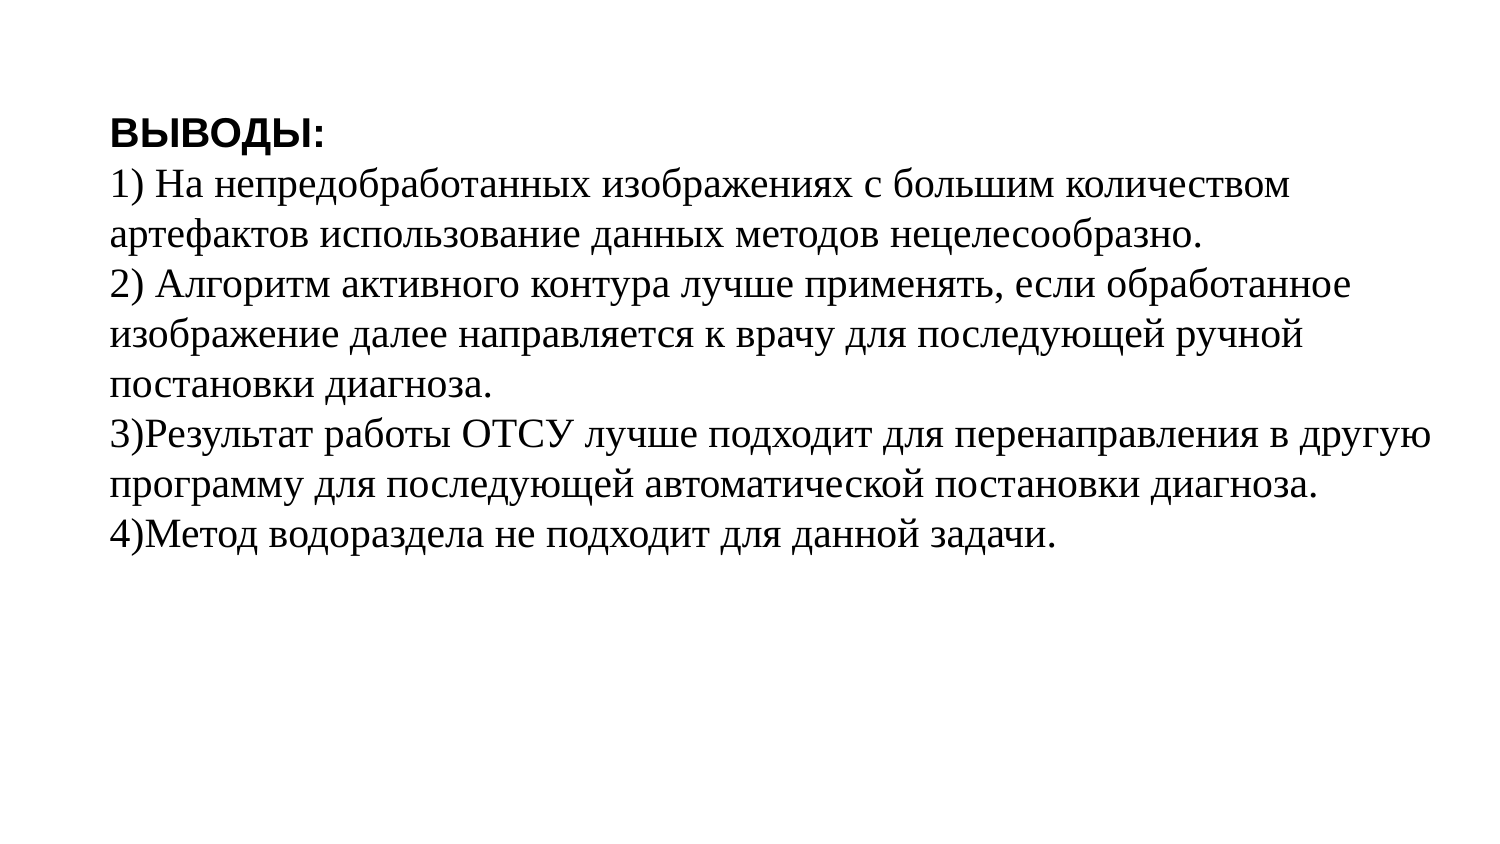

ВЫВОДЫ:
1) На непредобработанных изображениях с большим количеством артефактов использование данных методов нецелесообразно.
2) Алгоритм активного контура лучше применять, если обработанное изображение далее направляется к врачу для последующей ручной постановки диагноза.
3)Результат работы ОТСУ лучше подходит для перенаправления в другую программу для последующей автоматической постановки диагноза.
4)Метод водораздела не подходит для данной задачи.